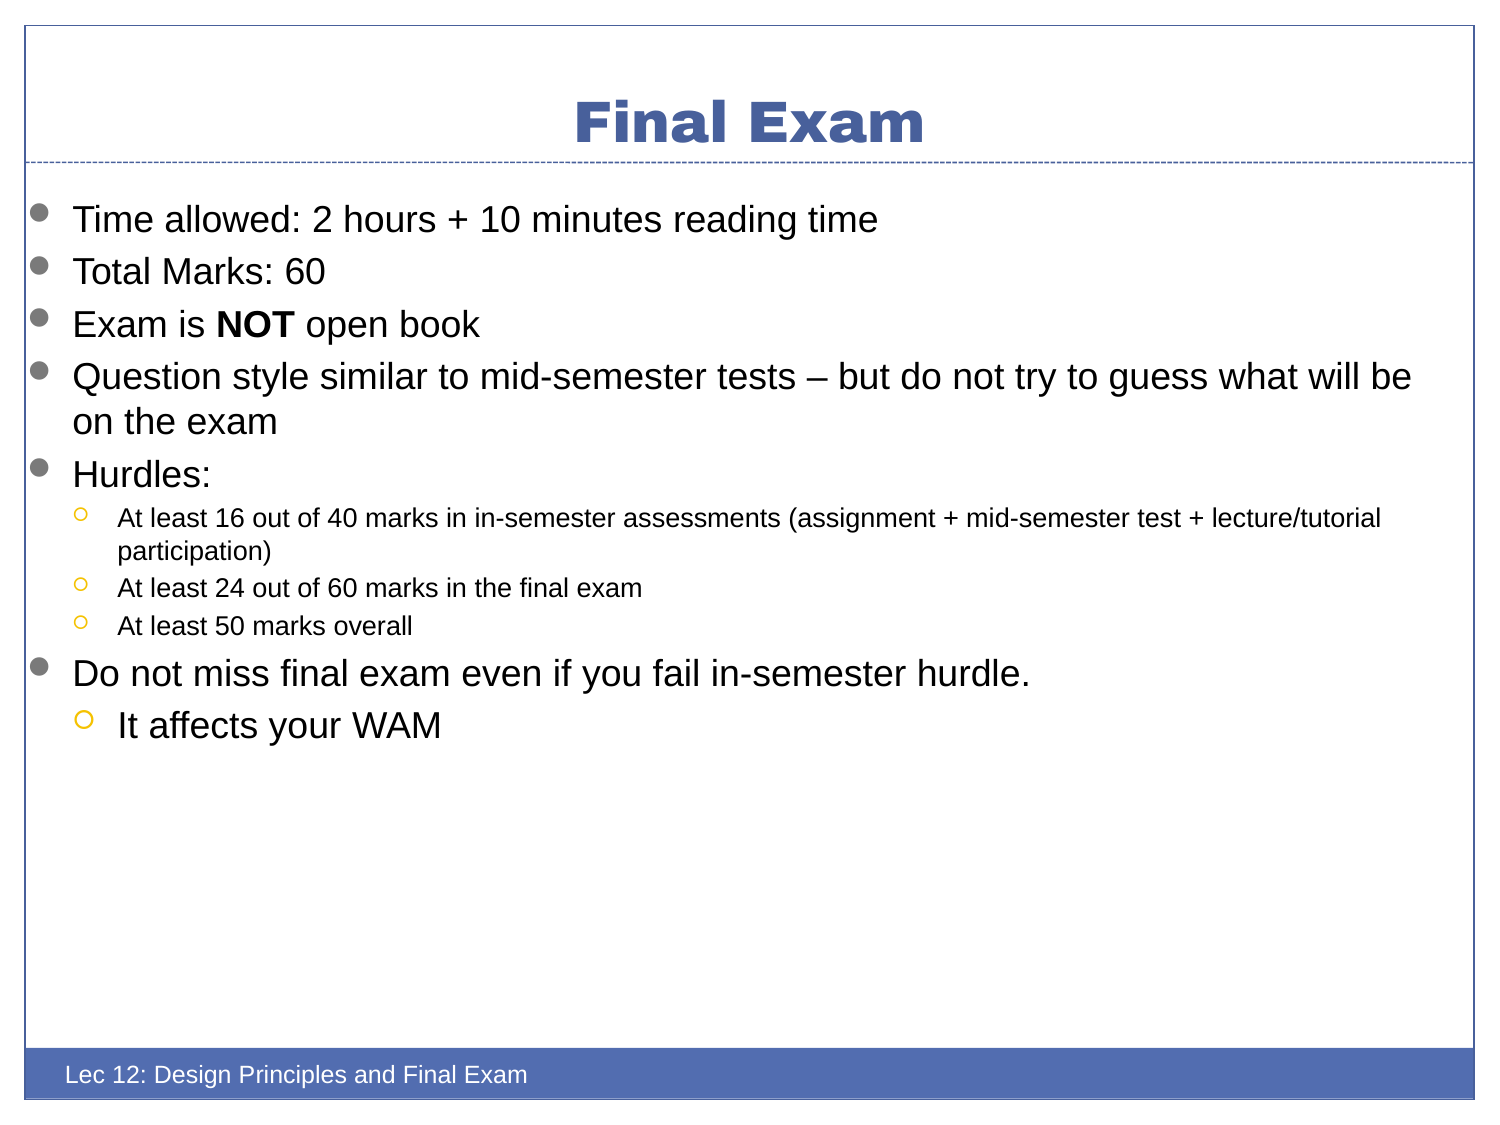

# Final Exam
Time allowed: 2 hours + 10 minutes reading time
Total Marks: 60
Exam is NOT open book
Question style similar to mid-semester tests – but do not try to guess what will be on the exam
Hurdles:
At least 16 out of 40 marks in in-semester assessments (assignment + mid-semester test + lecture/tutorial participation)
At least 24 out of 60 marks in the final exam
At least 50 marks overall
Do not miss final exam even if you fail in-semester hurdle.
It affects your WAM
Lec 12: Design Principles and Final Exam